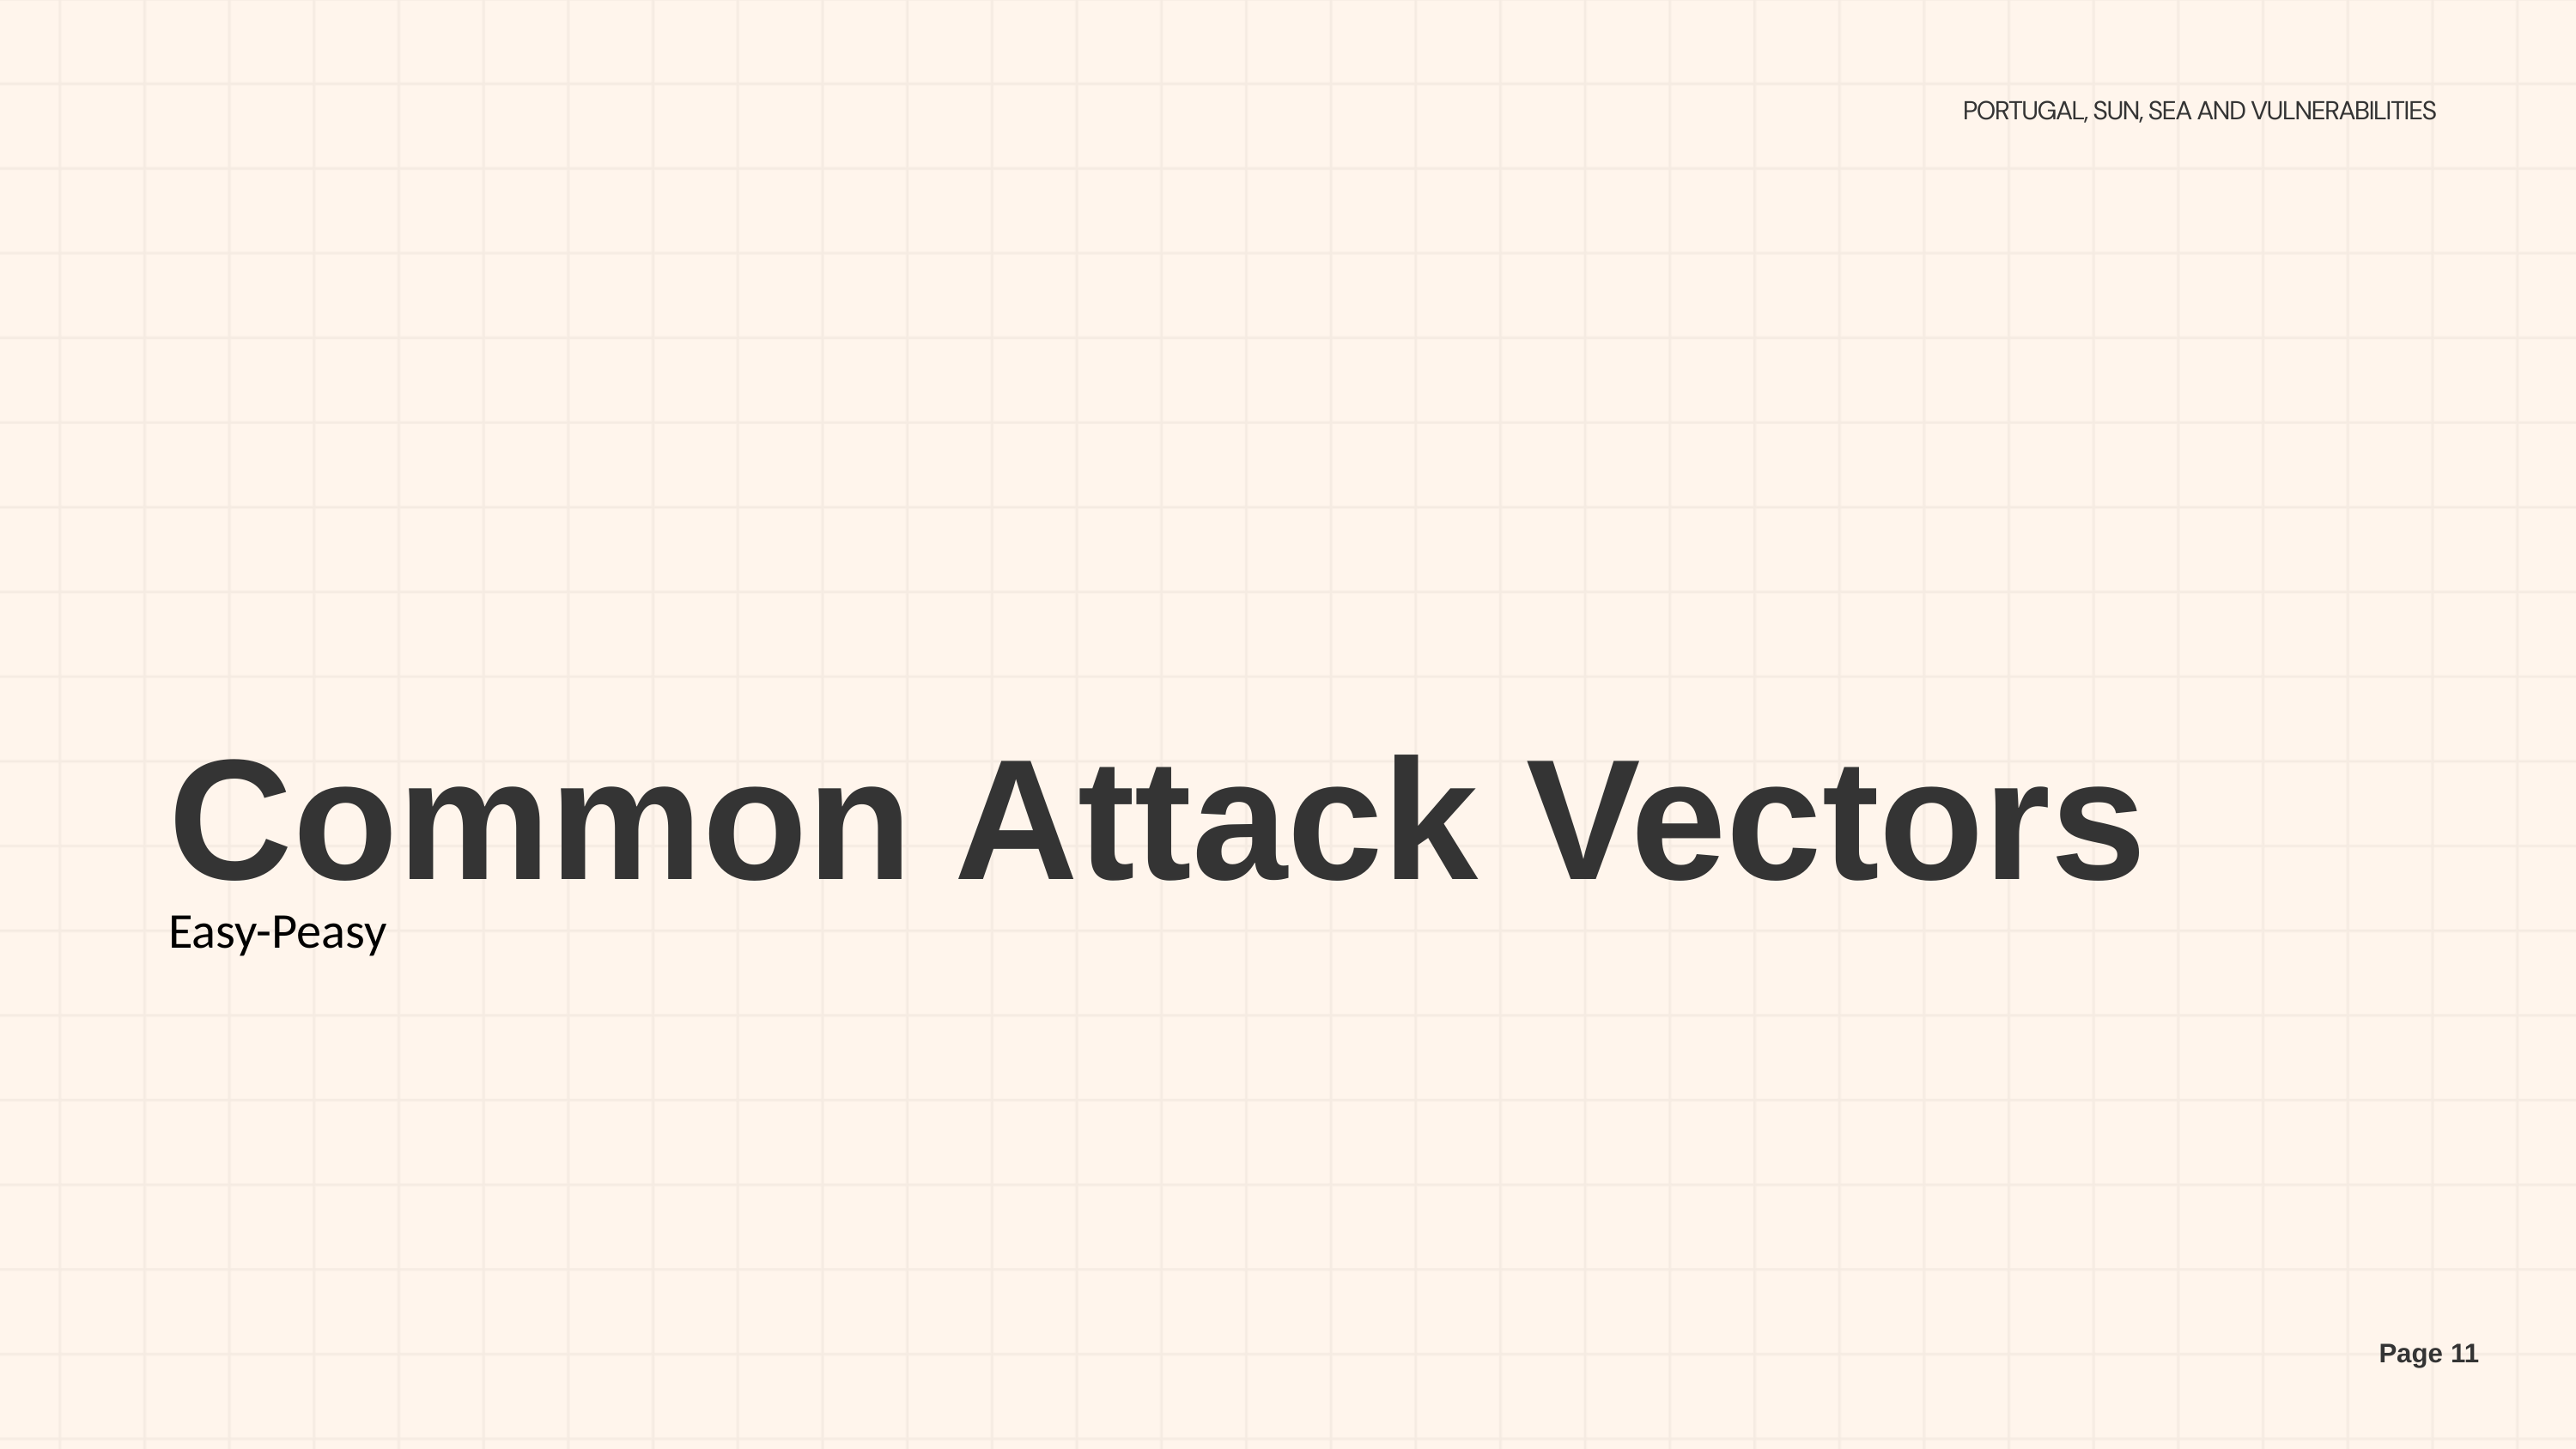

PORTUGAL, SUN, SEA AND VULNERABILITIES
Common Attack Vectors
Easy-Peasy
Page 11